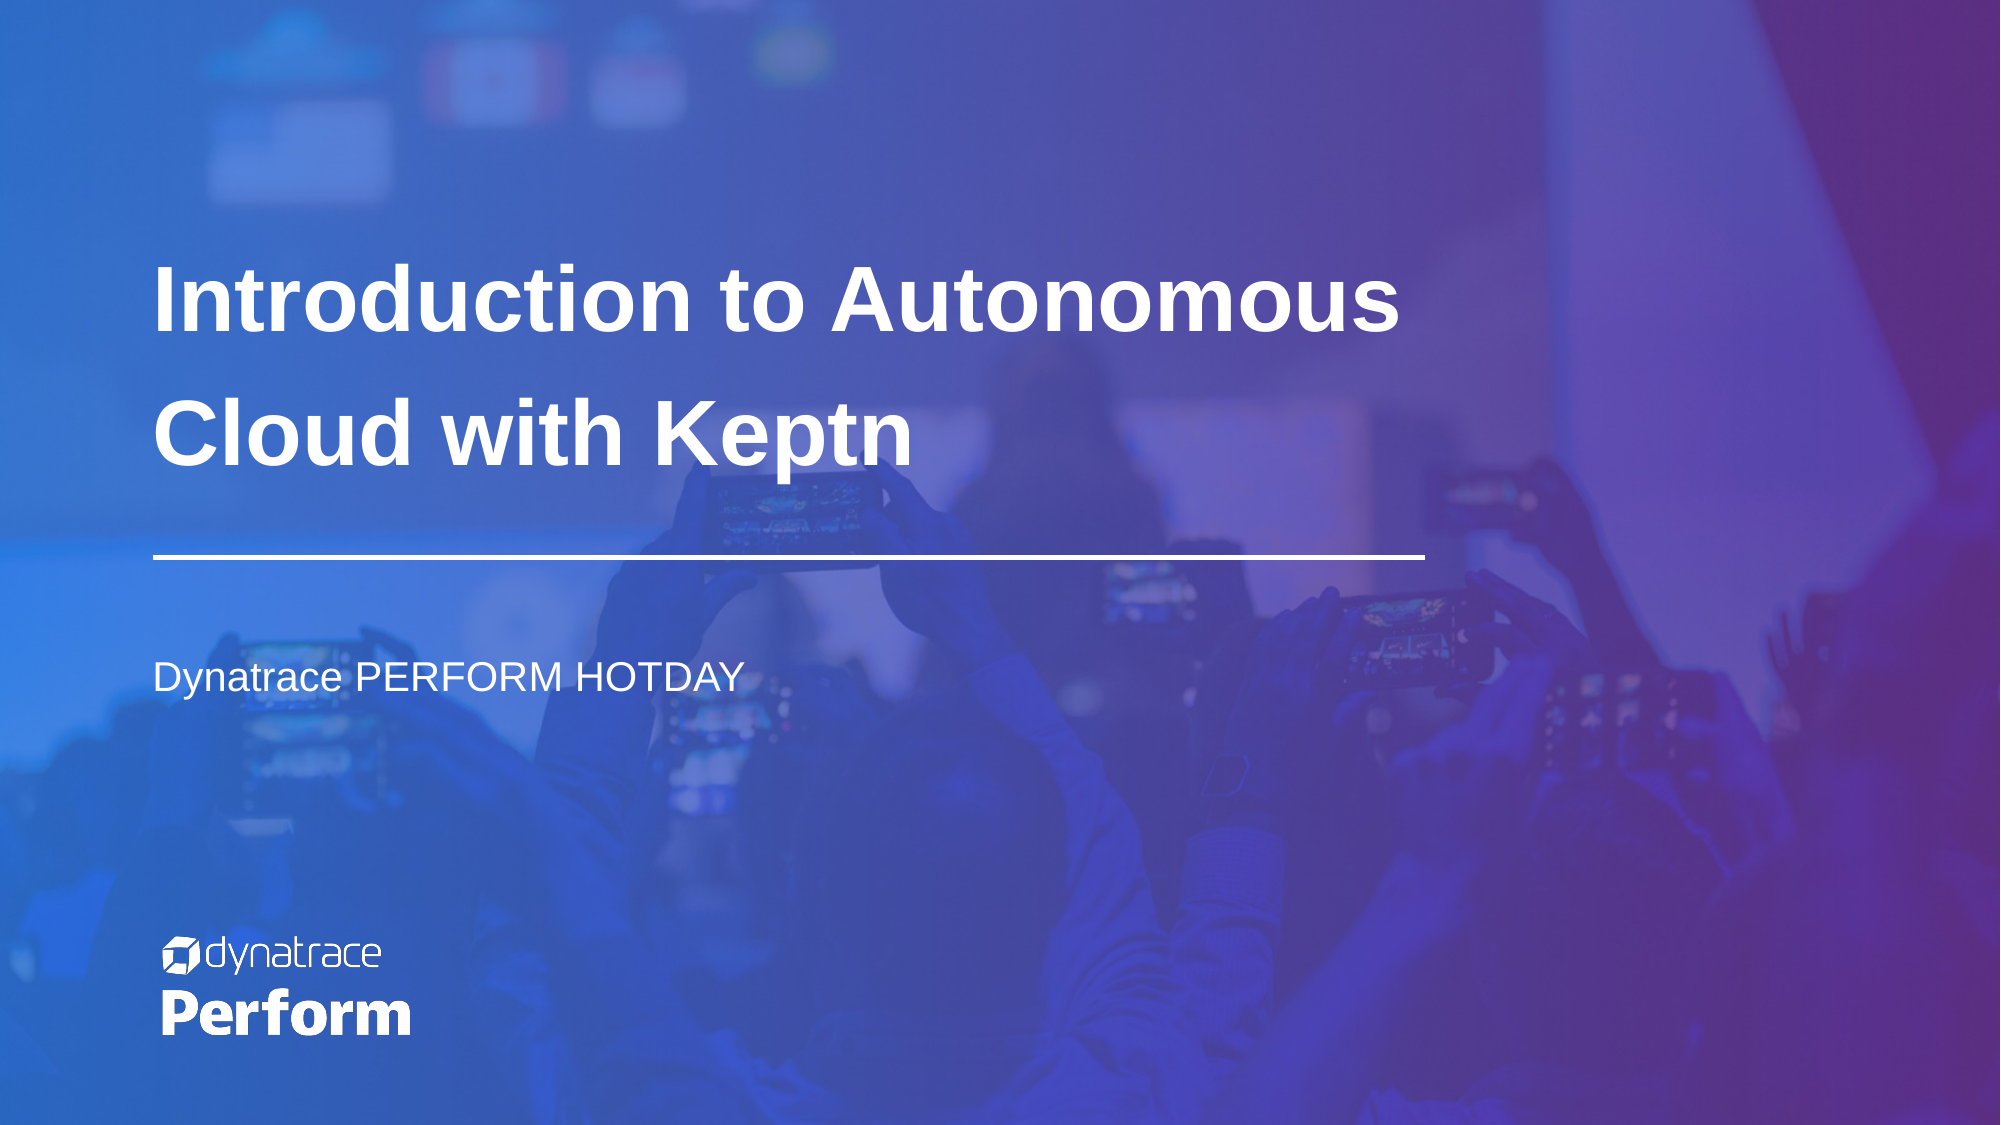

# Introduction to Autonomous Cloud with Keptn
Dynatrace PERFORM HOTDAY